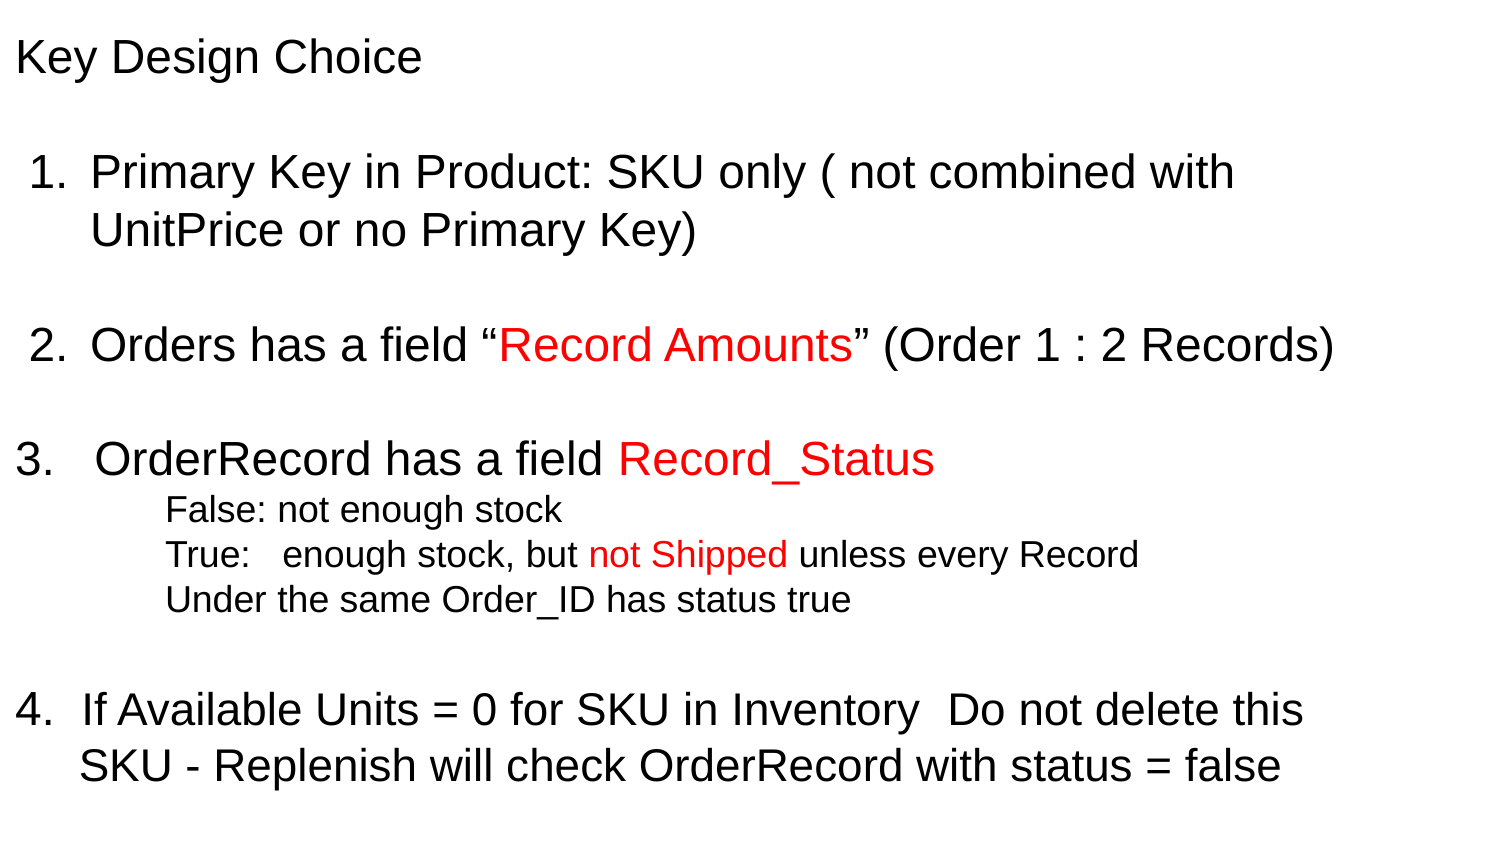

# Key Design Choice

Primary Key in Product: SKU only ( not combined with UnitPrice or no Primary Key)

Orders has a field “Record Amounts” (Order 1 : 2 Records)

3.   OrderRecord has a field Record_Status
      	False: not enough stock
      	True:   enough stock, but not Shipped unless every Record
	Under the same Order_ID has status true

4.  If Available Units = 0 for SKU in Inventory  Do not delete this
     SKU - Replenish will check OrderRecord with status = false